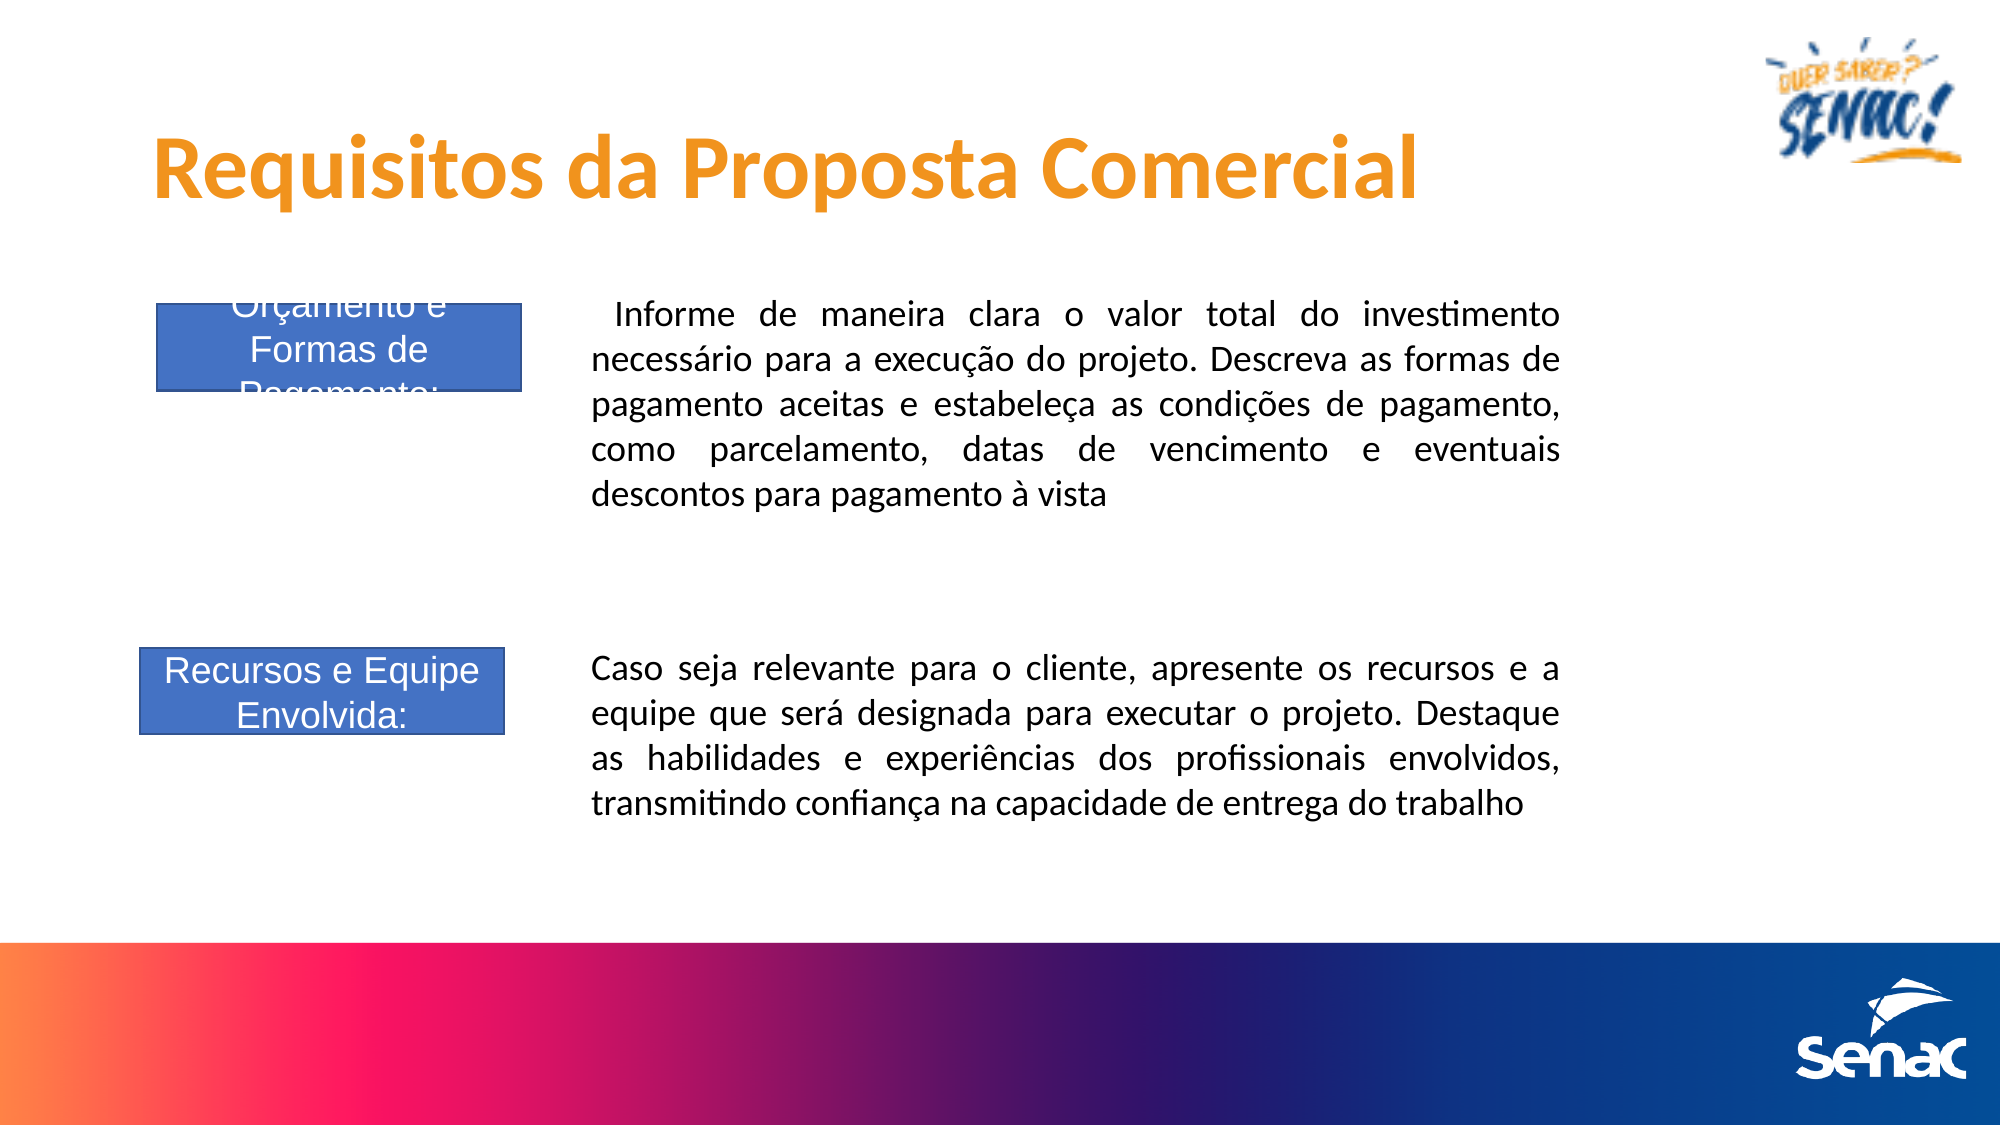

# Requisitos da Proposta Comercial
 Informe de maneira clara o valor total do investimento necessário para a execução do projeto. Descreva as formas de pagamento aceitas e estabeleça as condições de pagamento, como parcelamento, datas de vencimento e eventuais descontos para pagamento à vista
Orçamento e Formas de Pagamento:
Caso seja relevante para o cliente, apresente os recursos e a equipe que será designada para executar o projeto. Destaque as habilidades e experiências dos profissionais envolvidos, transmitindo confiança na capacidade de entrega do trabalho
Recursos e Equipe Envolvida: